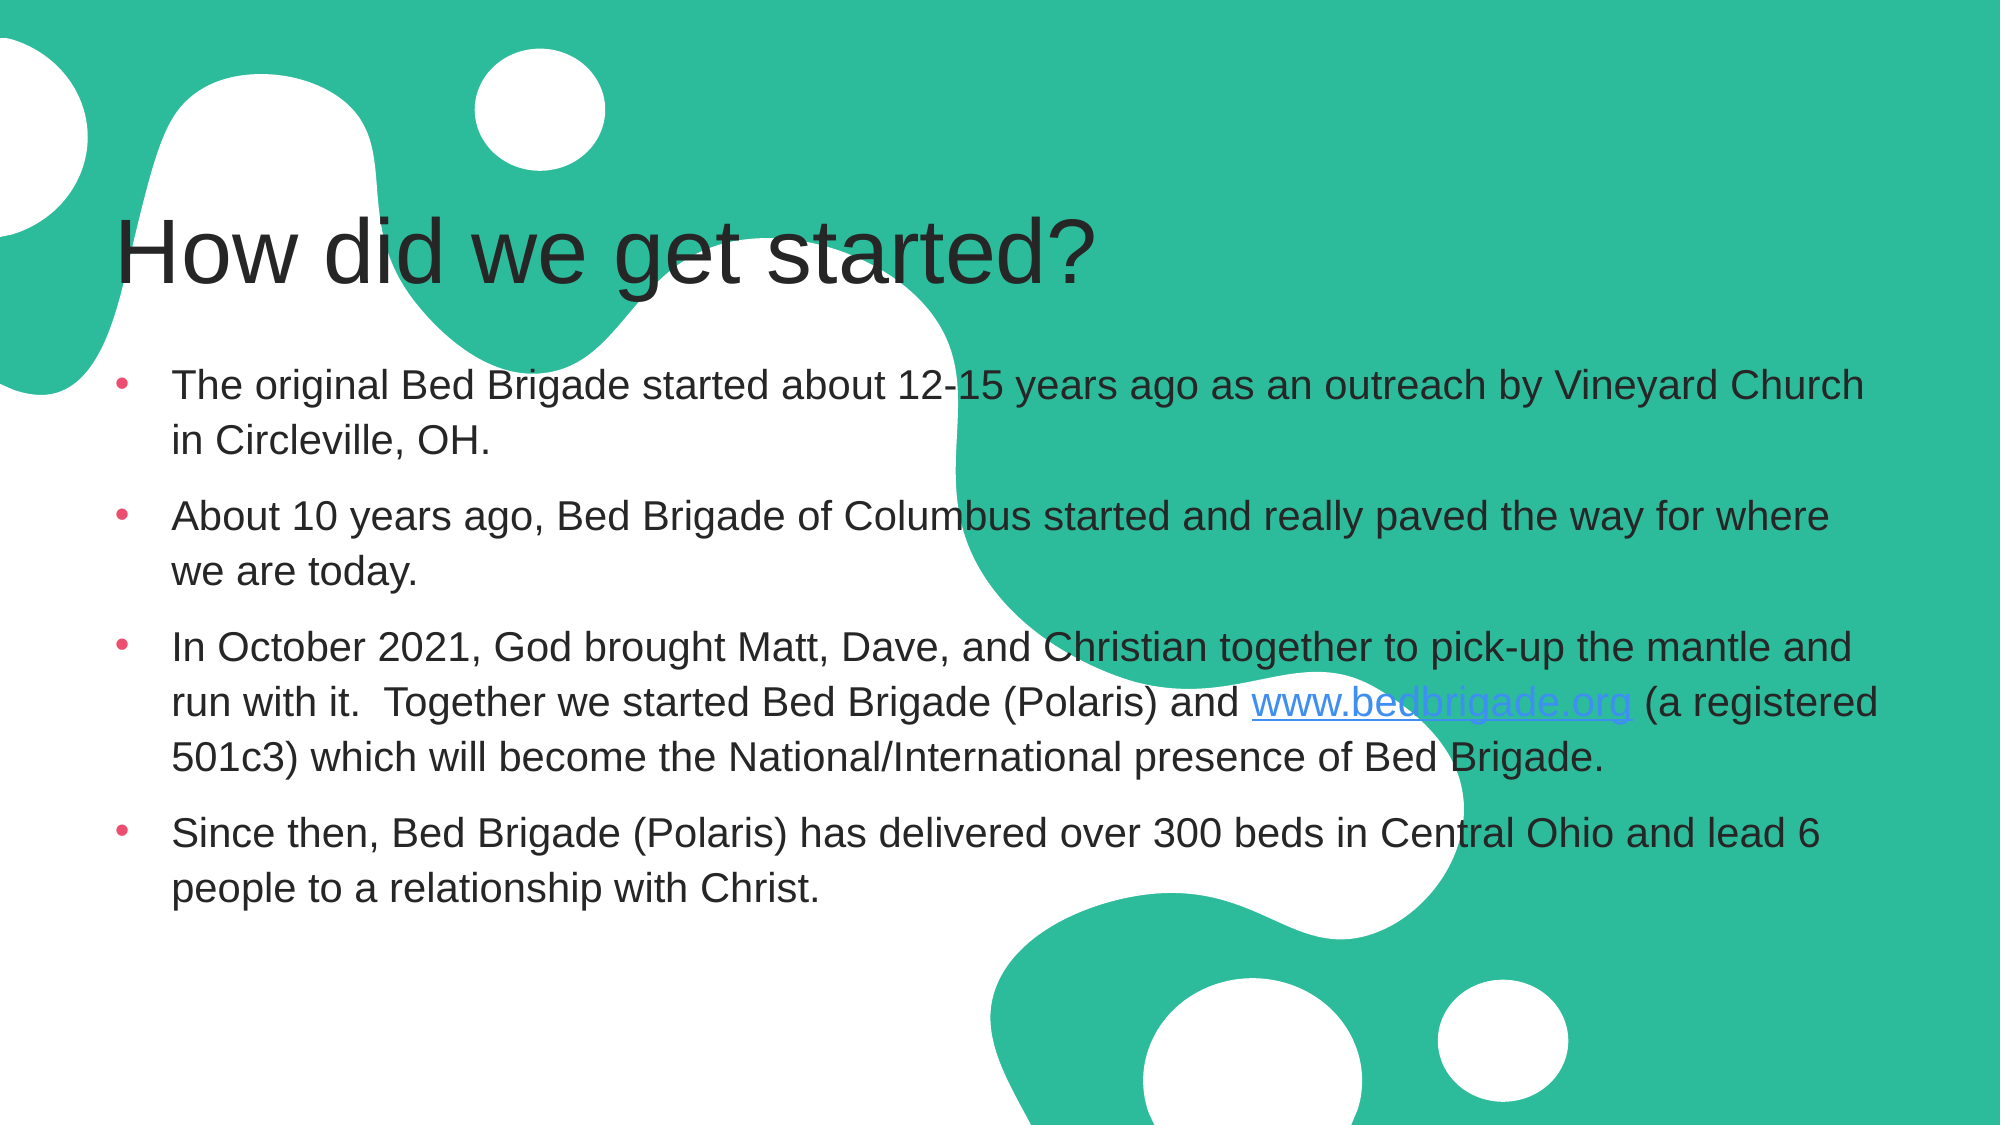

# How did we get started?
The original Bed Brigade started about 12-15 years ago as an outreach by Vineyard Church in Circleville, OH.
About 10 years ago, Bed Brigade of Columbus started and really paved the way for where we are today.
In October 2021, God brought Matt, Dave, and Christian together to pick-up the mantle and run with it.  Together we started Bed Brigade (Polaris) and www.bedbrigade.org (a registered 501c3) which will become the National/International presence of Bed Brigade.
Since then, Bed Brigade (Polaris) has delivered over 300 beds in Central Ohio and lead 6 people to a relationship with Christ.